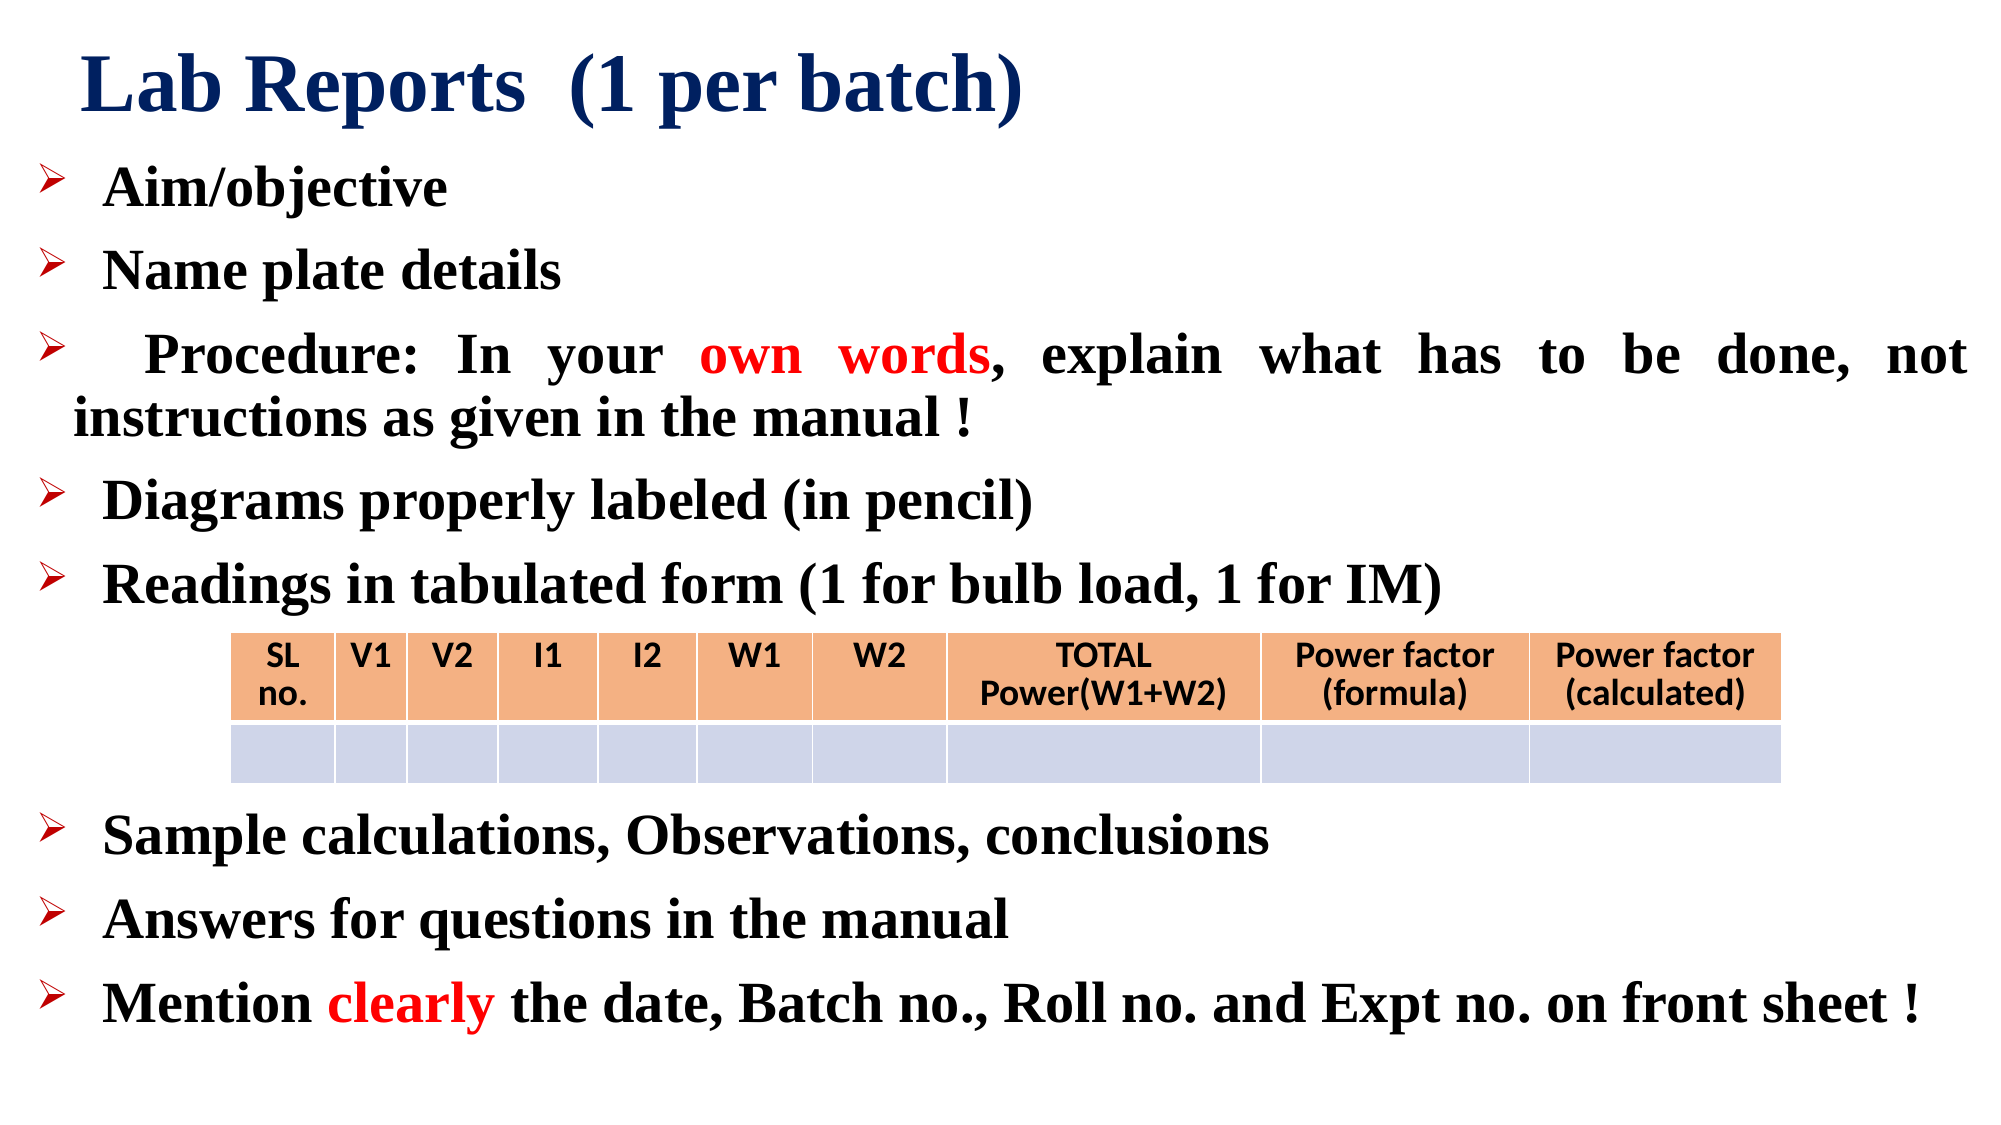

# Lab Reports  (1 per batch)
  Aim/objective
  Name plate details
  Procedure: In your own words, explain what has to be done, not instructions as given in the manual !
  Diagrams properly labeled (in pencil)
  Readings in tabulated form (1 for bulb load, 1 for IM)

  Sample calculations, Observations, conclusions
  Answers for questions in the manual
  Mention clearly the date, Batch no., Roll no. and Expt no. on front sheet !

| SL no. | V1 | V2 | I1 | I2 | W1 | W2 | TOTAL Power(W1+W2) | Power factor (formula) | Power factor (calculated) |
| --- | --- | --- | --- | --- | --- | --- | --- | --- | --- |
|  |  |  |  |  |  |  |  |  |  |